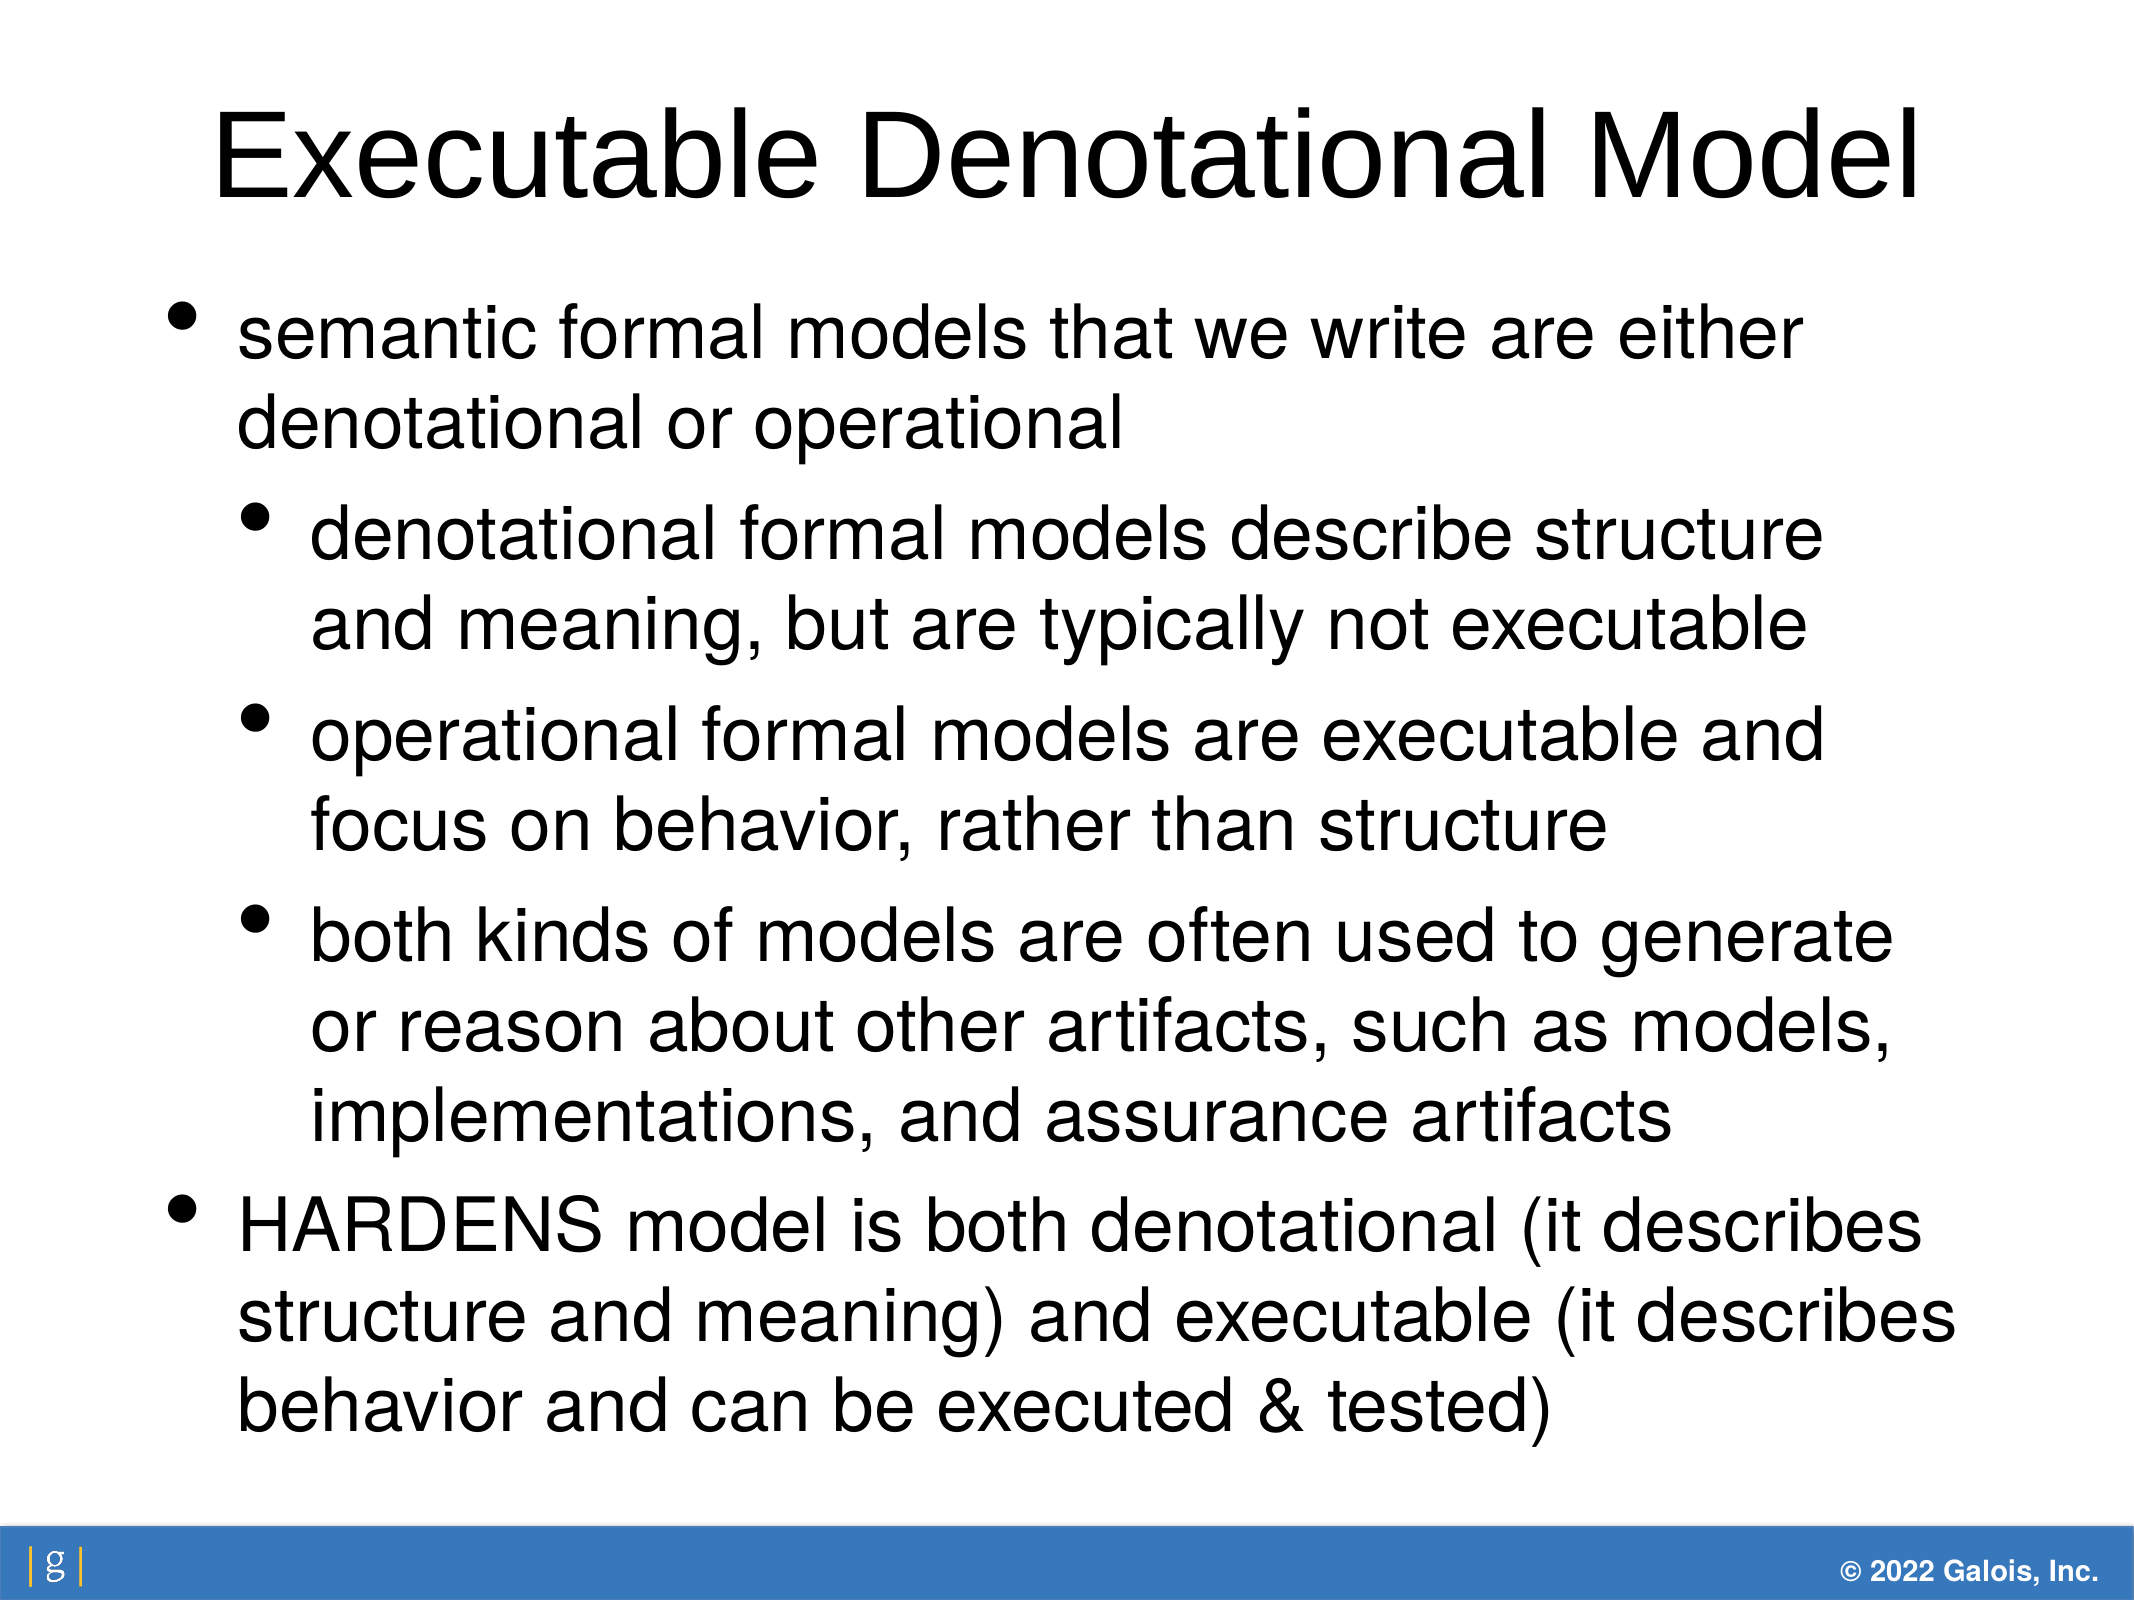

Executable Denotational Model
semantic formal models that we write are either denotational or operational
denotational formal models describe structure and meaning, but are typically not executable
operational formal models are executable and focus on behavior, rather than structure
both kinds of models are often used to generate or reason about other artifacts, such as models, implementations, and assurance artifacts
HARDENS model is both denotational (it describes structure and meaning) and executable (it describes behavior and can be executed & tested)
108